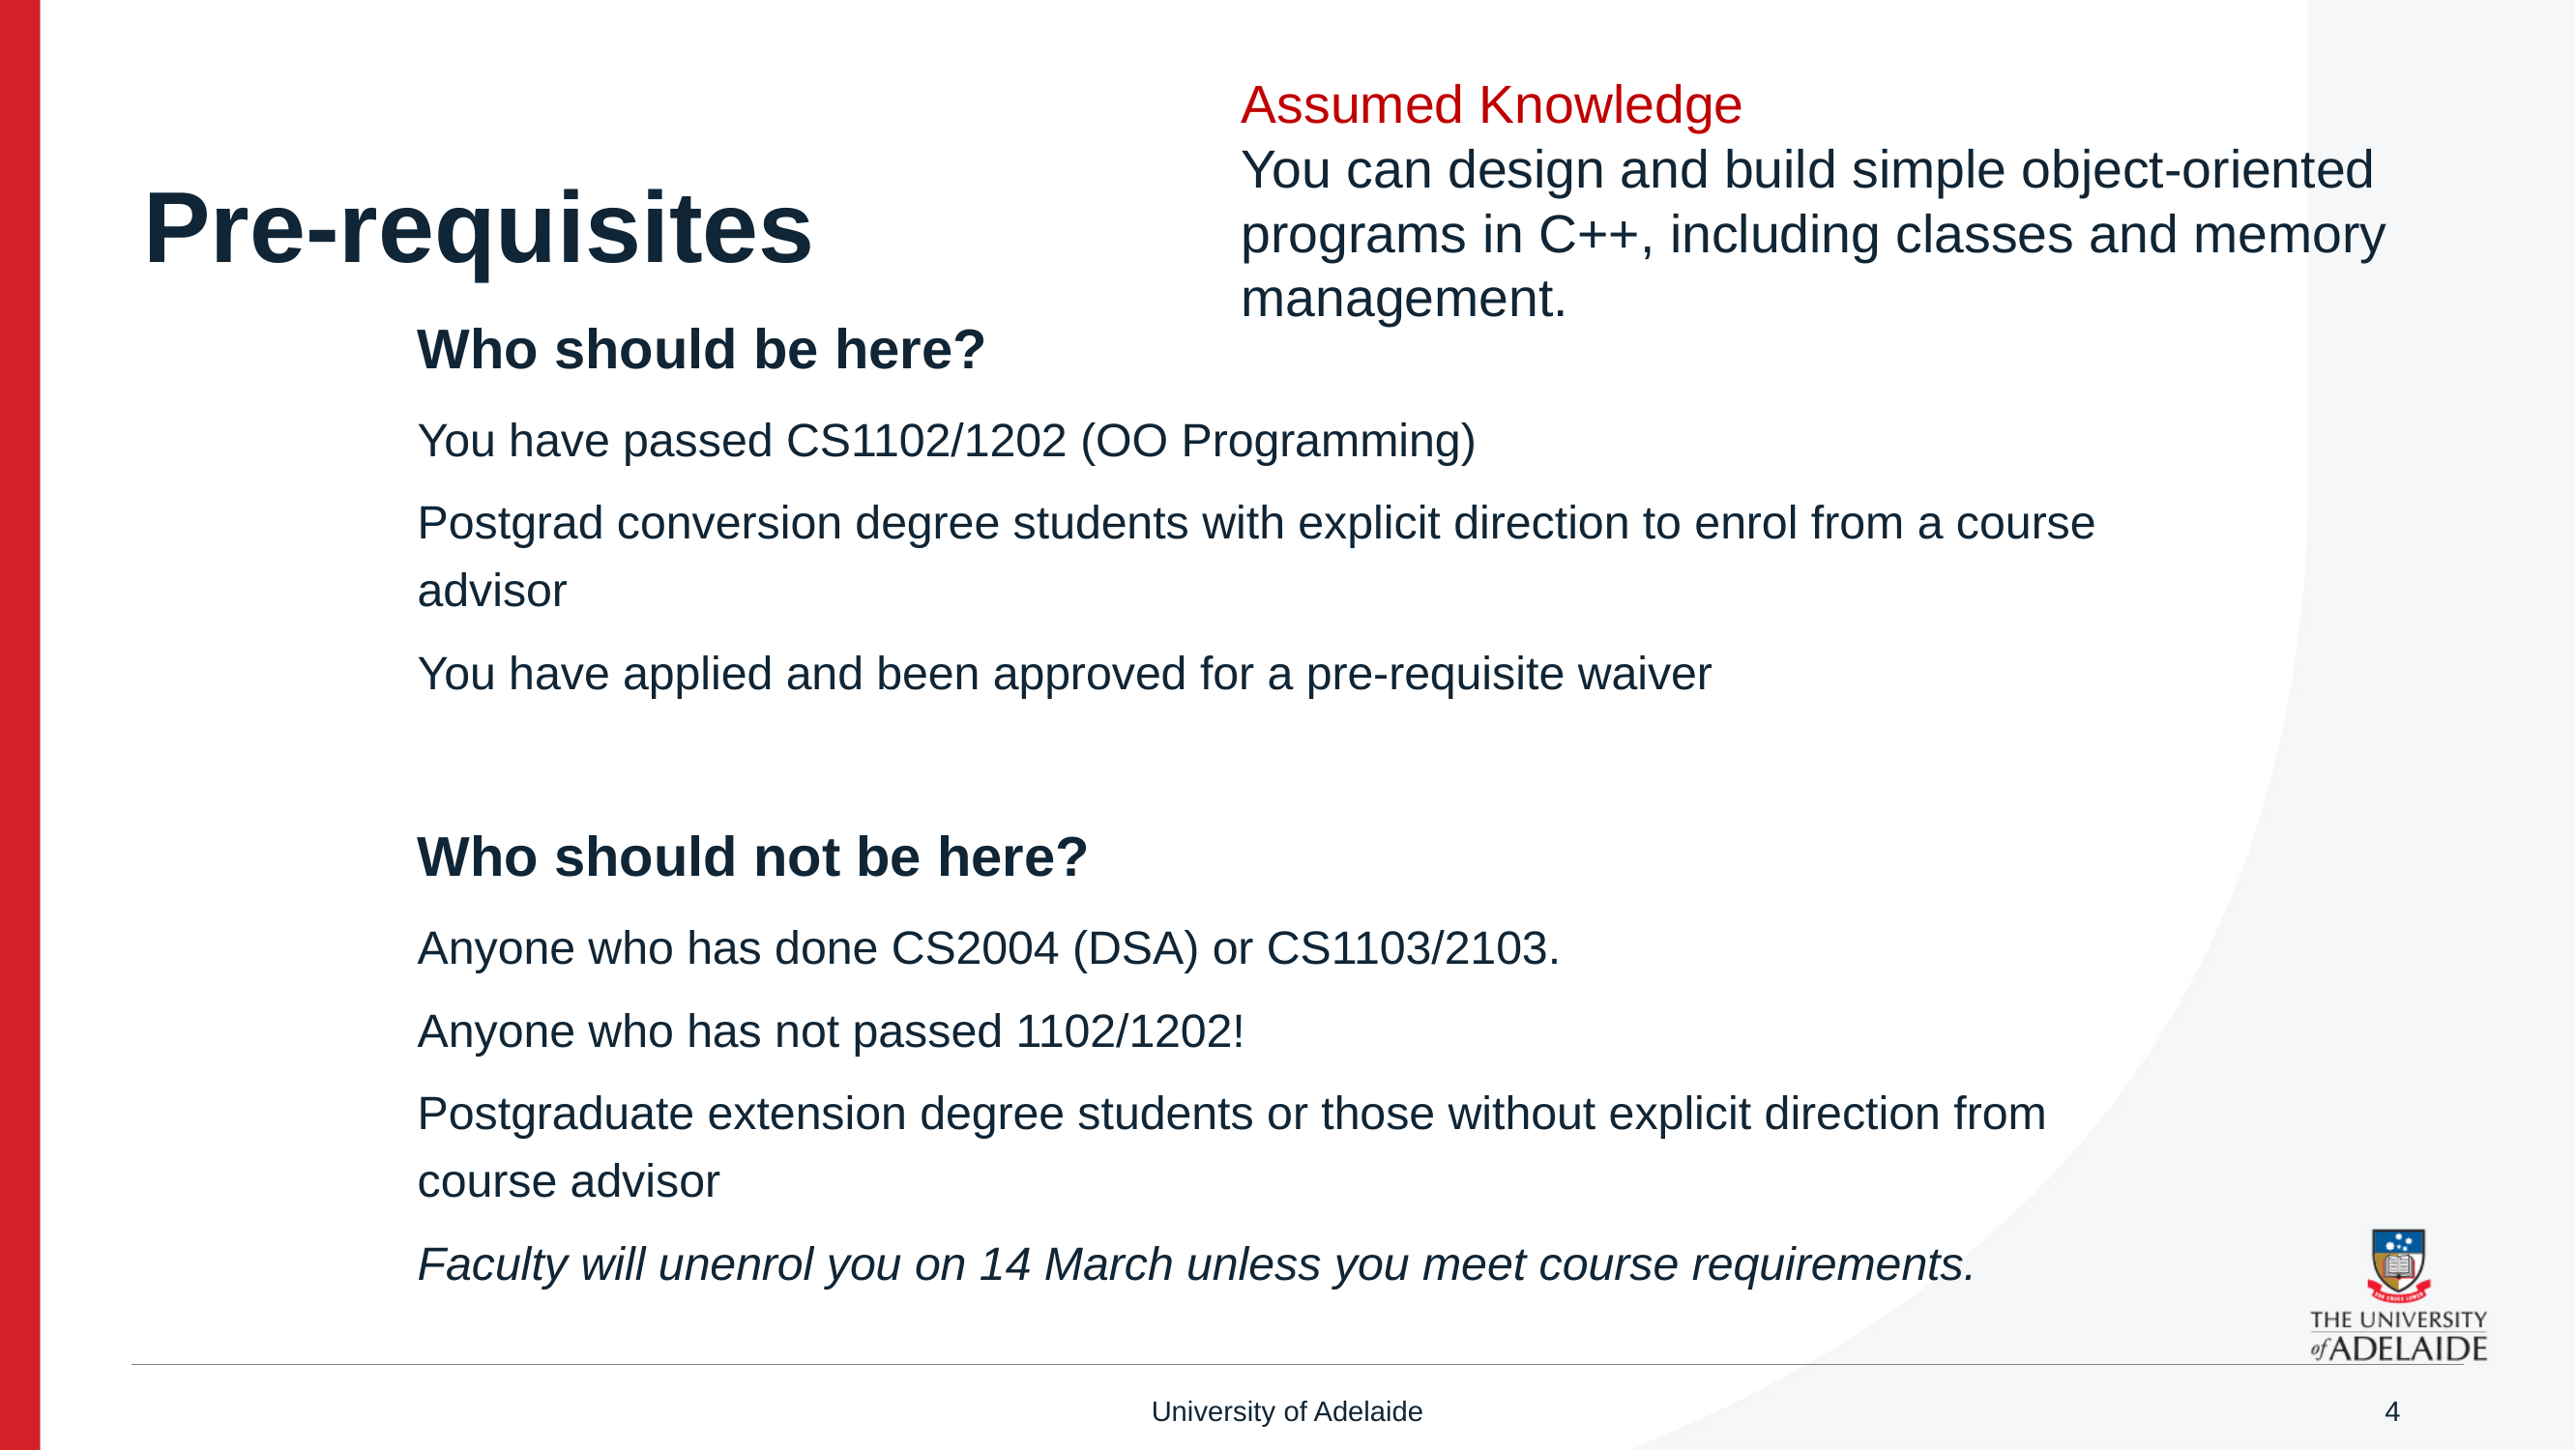

Assumed Knowledge
You can design and build simple object-oriented programs in C++, including classes and memory management.
# Pre-requisites
Who should be here?
You have passed CS1102/1202 (OO Programming)
Postgrad conversion degree students with explicit direction to enrol from a course advisor
You have applied and been approved for a pre-requisite waiver

Who should not be here?
Anyone who has done CS2004 (DSA) or CS1103/2103.
Anyone who has not passed 1102/1202!
Postgraduate extension degree students or those without explicit direction from course advisor
Faculty will unenrol you on 14 March unless you meet course requirements.

University of Adelaide
4